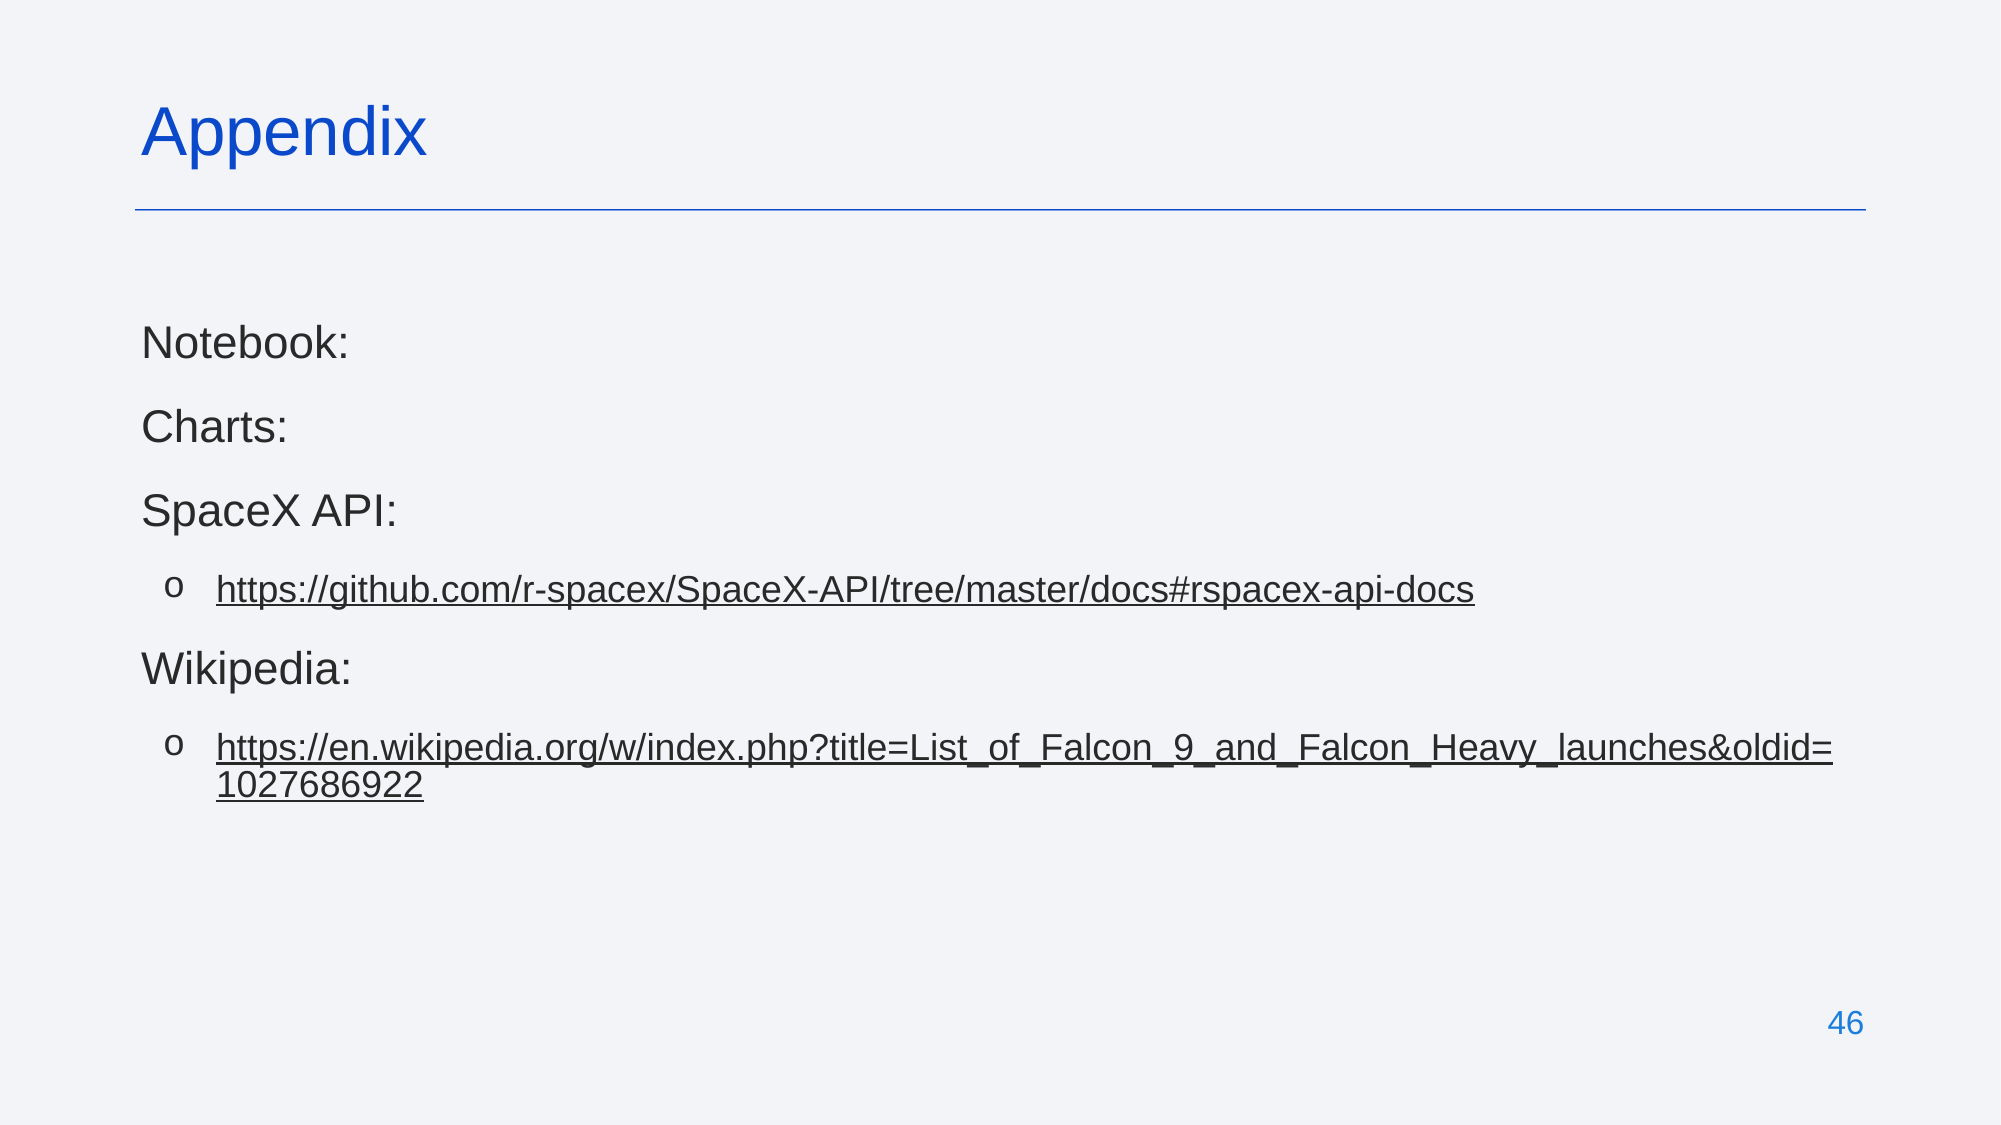

Appendix
Notebook:
Charts:
SpaceX API:
https://github.com/r-spacex/SpaceX-API/tree/master/docs#rspacex-api-docs
Wikipedia:
https://en.wikipedia.org/w/index.php?title=List_of_Falcon_9_and_Falcon_Heavy_launches&oldid=1027686922
46